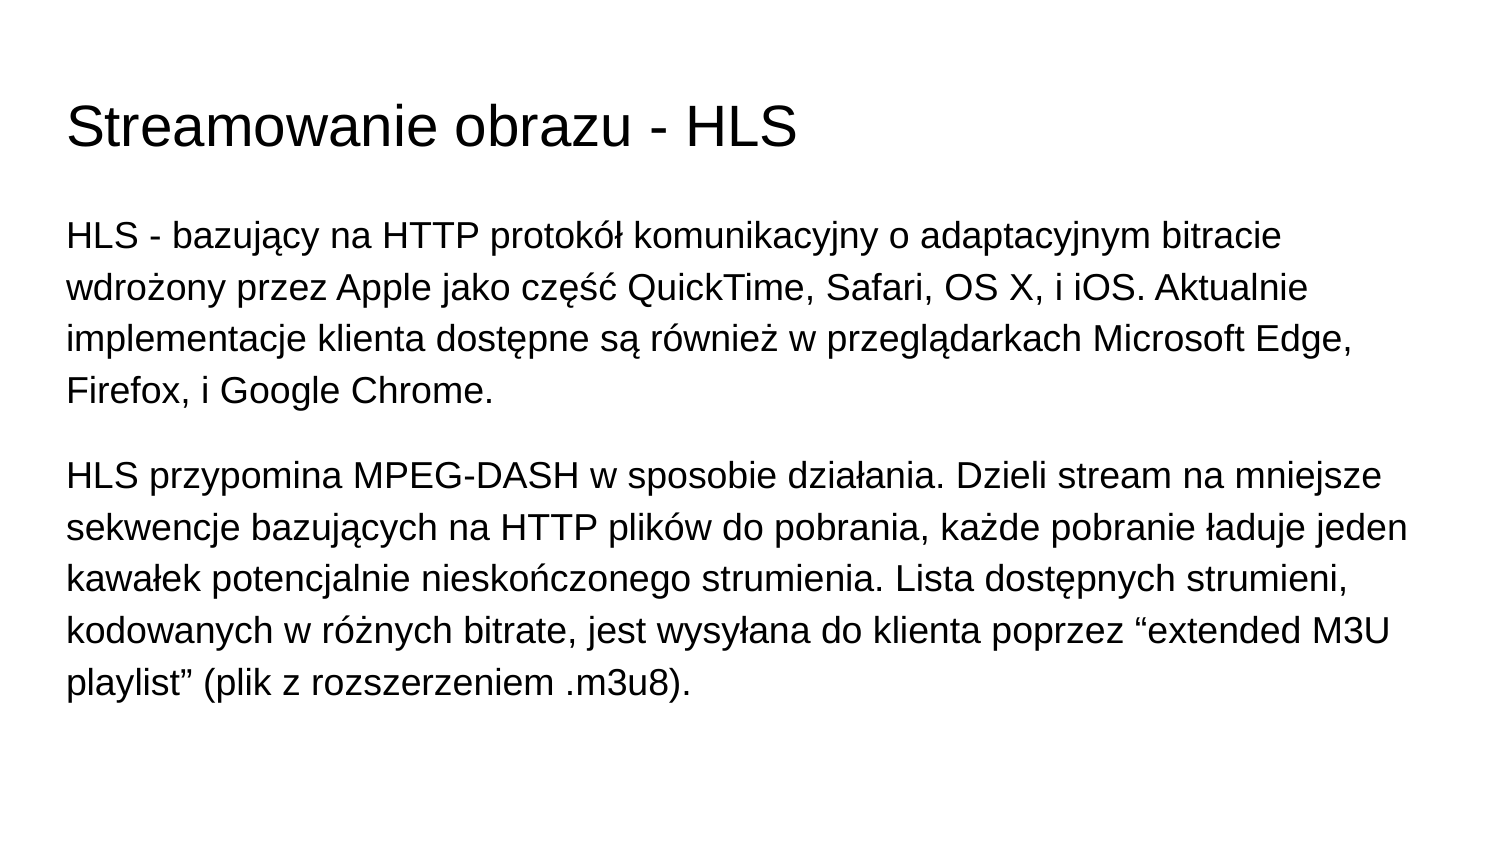

# Streamowanie obrazu - HLS
HLS - bazujący na HTTP protokół komunikacyjny o adaptacyjnym bitracie wdrożony przez Apple jako część QuickTime, Safari, OS X, i iOS. Aktualnie implementacje klienta dostępne są również w przeglądarkach Microsoft Edge, Firefox, i Google Chrome.
HLS przypomina MPEG-DASH w sposobie działania. Dzieli stream na mniejsze sekwencje bazujących na HTTP plików do pobrania, każde pobranie ładuje jeden kawałek potencjalnie nieskończonego strumienia. Lista dostępnych strumieni, kodowanych w różnych bitrate, jest wysyłana do klienta poprzez “extended M3U playlist” (plik z rozszerzeniem .m3u8).